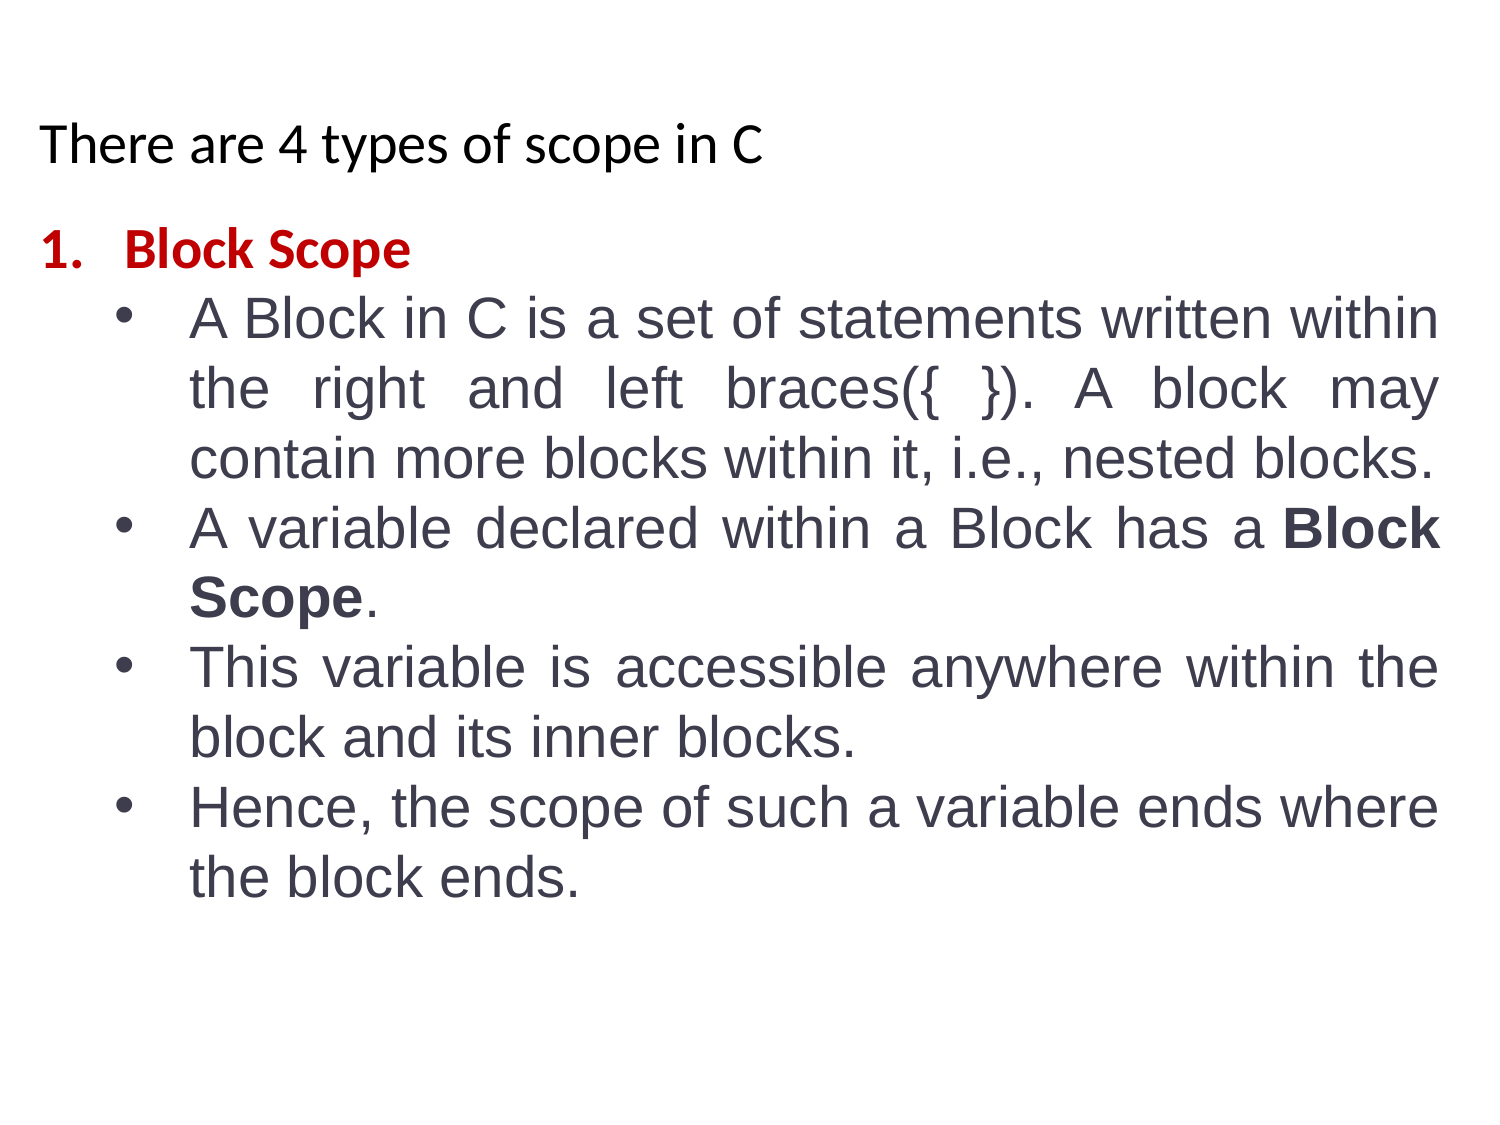

There are 4 types of scope in C
Block Scope
A Block in C is a set of statements written within the right and left braces({ }). A block may contain more blocks within it, i.e., nested blocks.
A variable declared within a Block has a Block Scope.
This variable is accessible anywhere within the block and its inner blocks.
Hence, the scope of such a variable ends where the block ends.